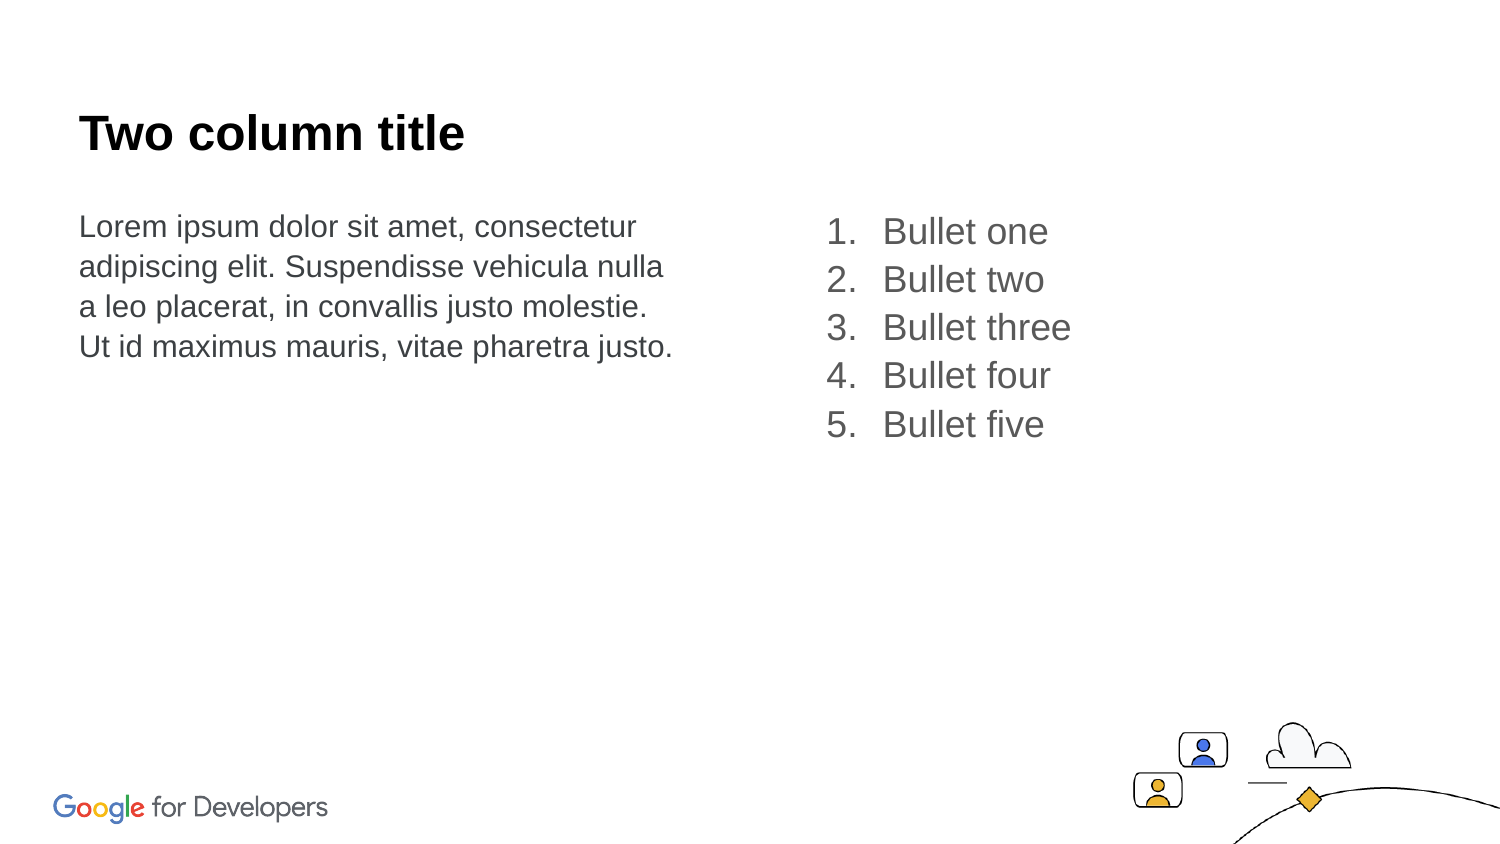

Two column title
Lorem ipsum dolor sit amet, consectetur adipiscing elit. Suspendisse vehicula nulla a leo placerat, in convallis justo molestie. Ut id maximus mauris, vitae pharetra justo.
Bullet one
Bullet two
Bullet three
Bullet four
Bullet five